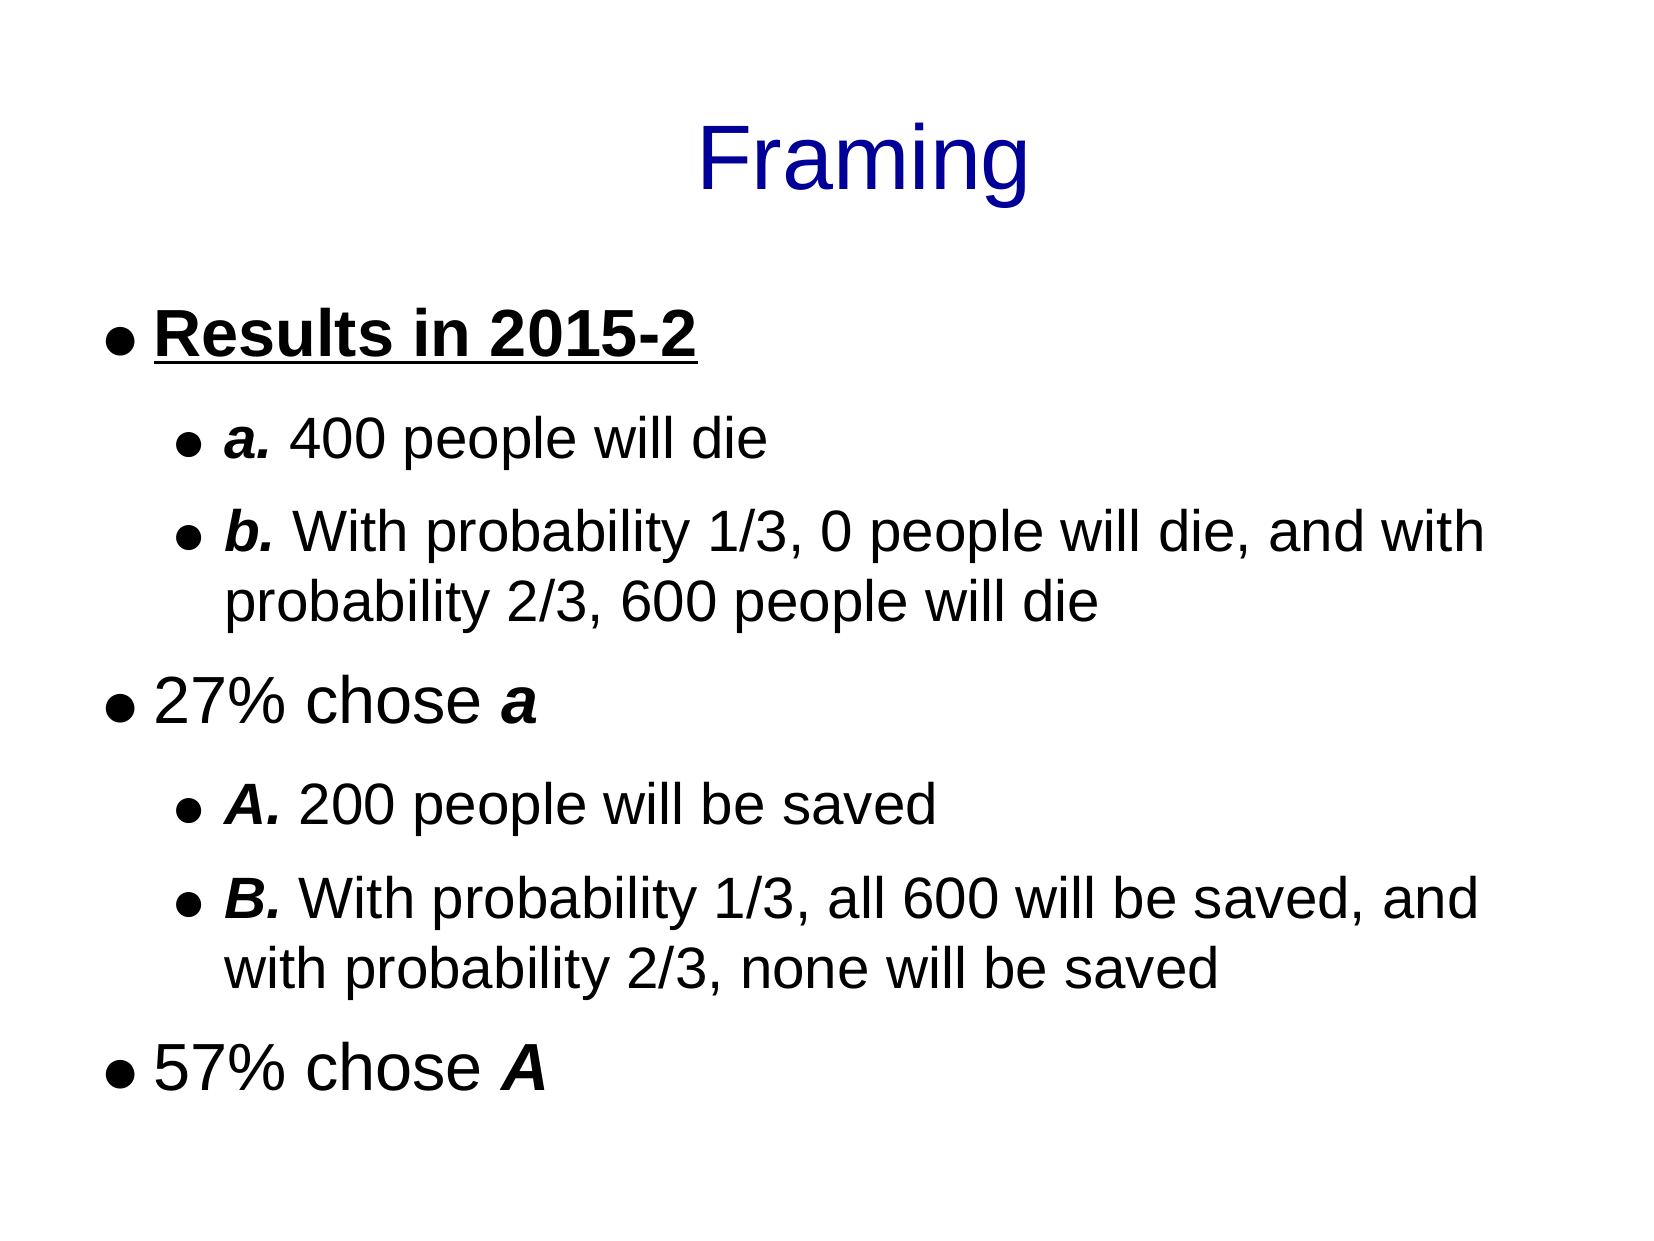

Framing
Results in 2015-2
a. 400 people will die
b. With probability 1/3, 0 people will die, and with probability 2/3, 600 people will die
27% chose a
A. 200 people will be saved
B. With probability 1/3, all 600 will be saved, and with probability 2/3, none will be saved
57% chose A